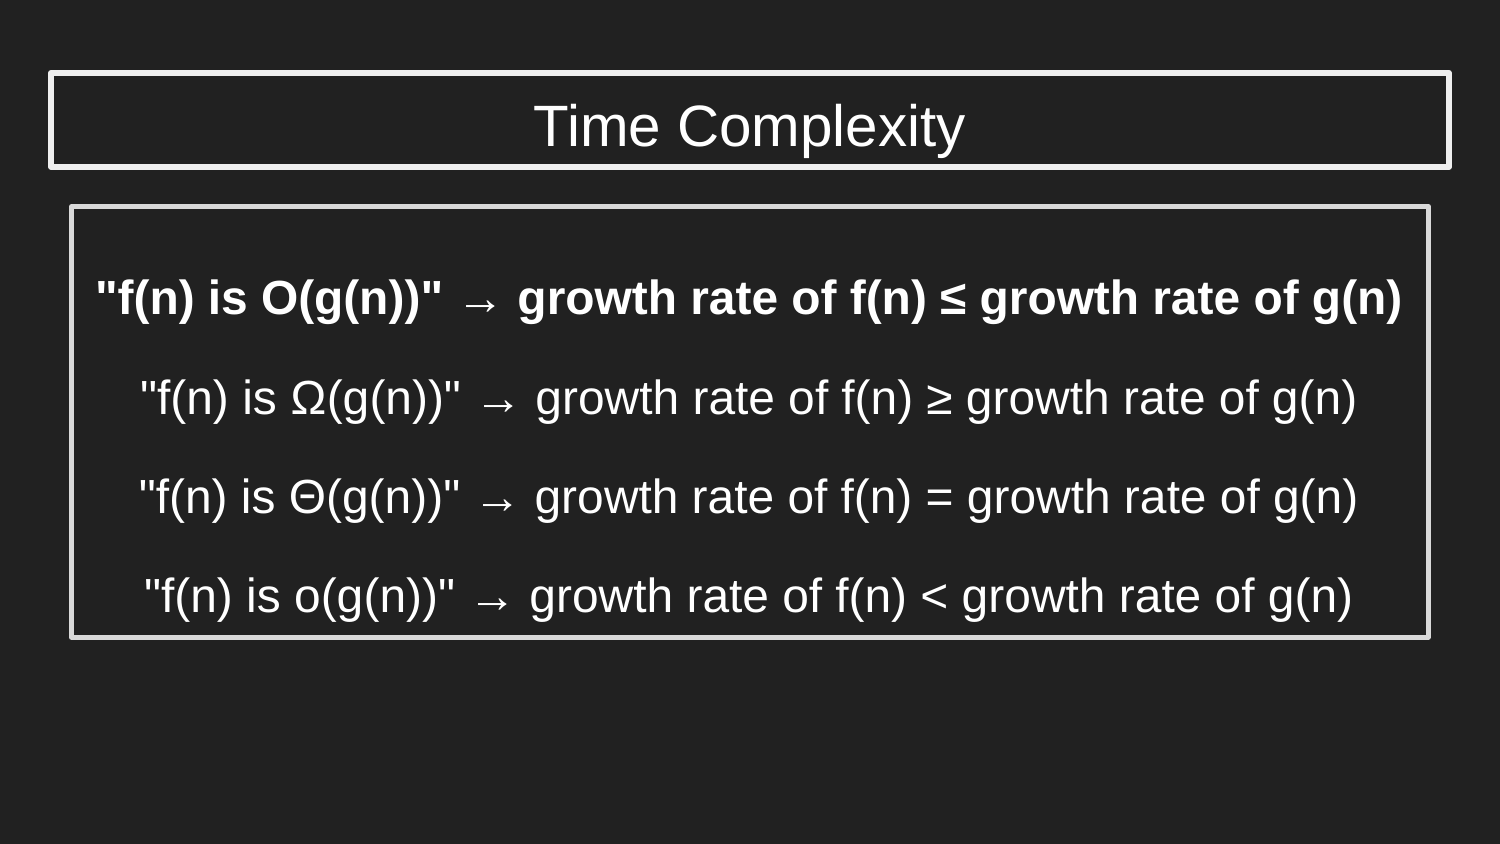

# Time Complexity
"f(n) is O(g(n))" → growth rate of f(n) ≤ growth rate of g(n)
"f(n) is Ω(g(n))" → growth rate of f(n) ≥ growth rate of g(n)
"f(n) is Θ(g(n))" → growth rate of f(n) = growth rate of g(n)
"f(n) is o(g(n))" → growth rate of f(n) < growth rate of g(n)